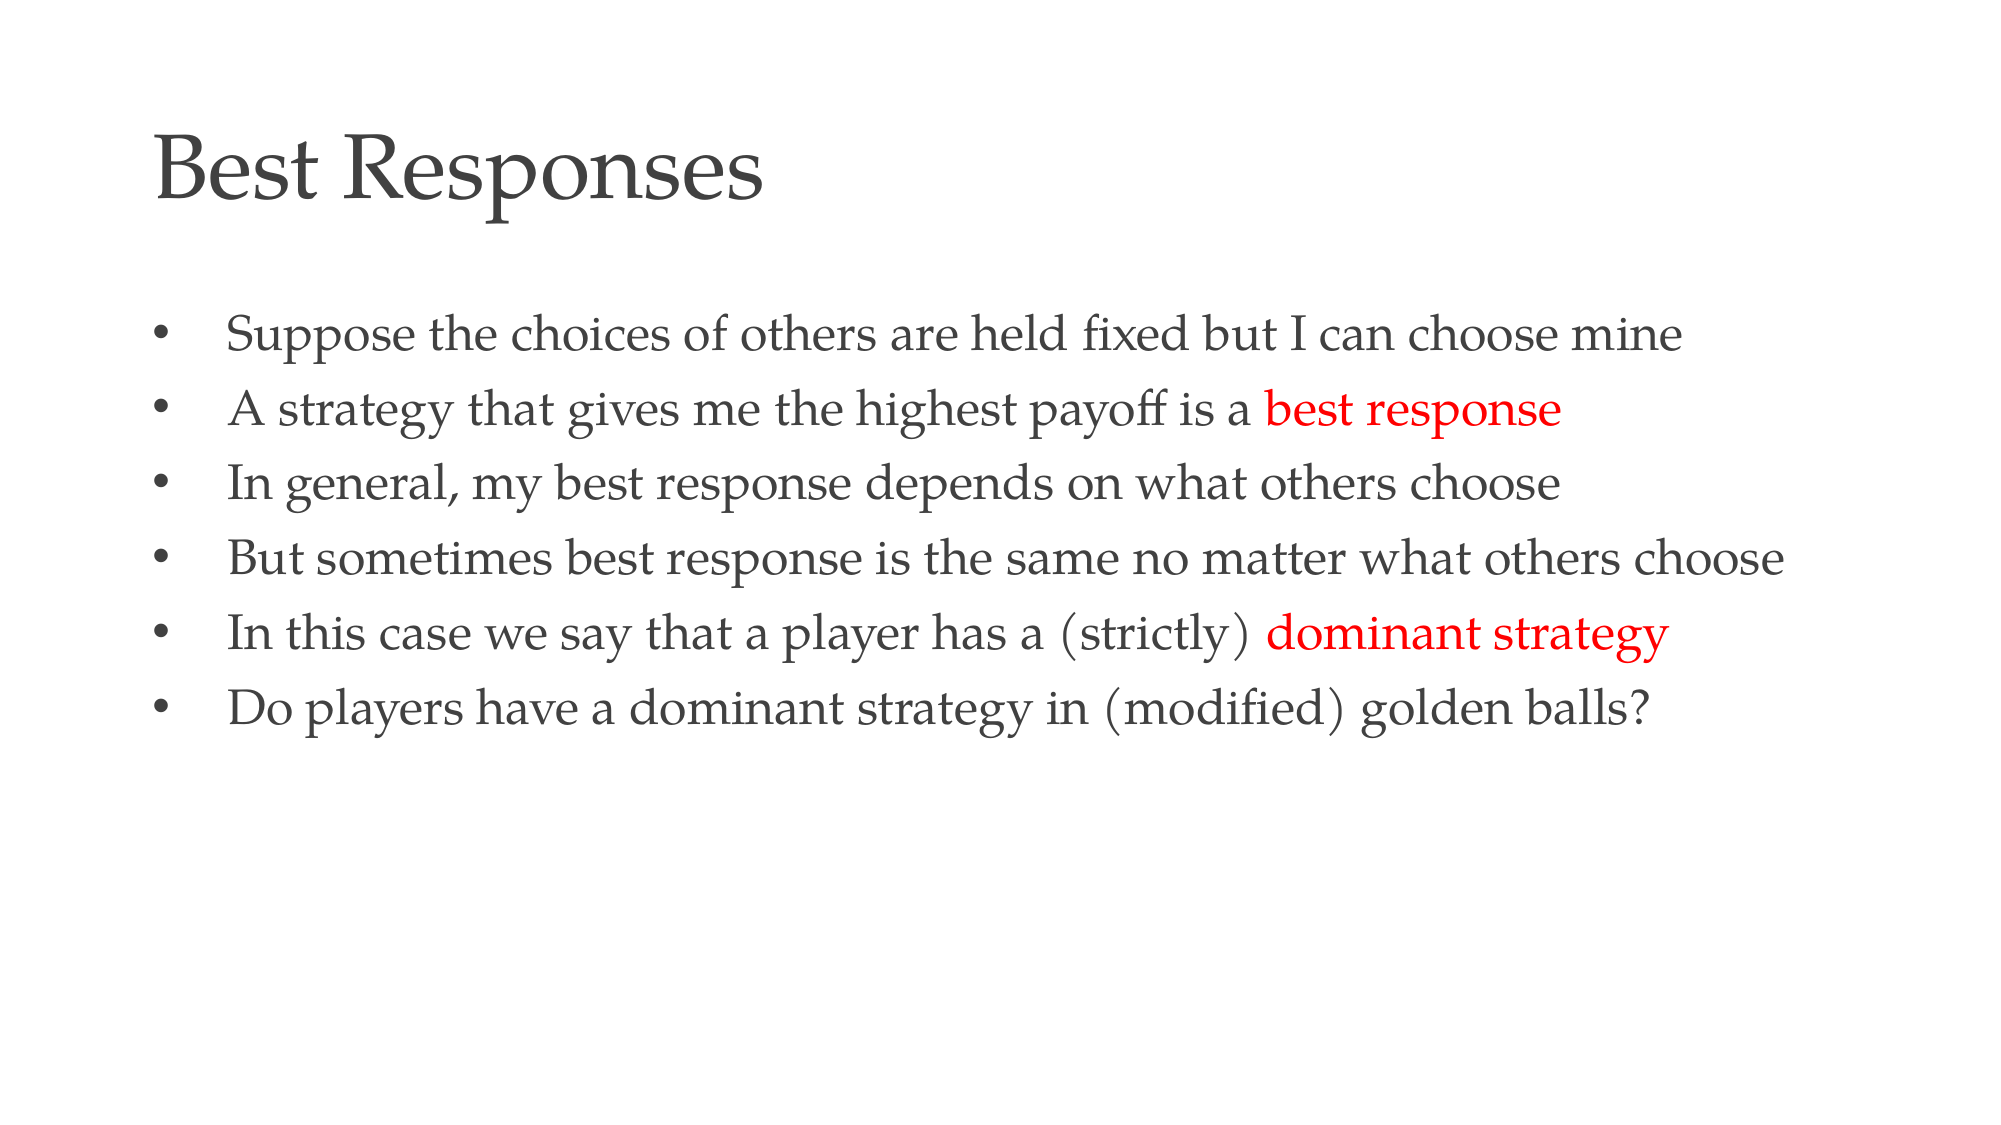

# Best Responses
Suppose the choices of others are held fixed but I can choose mine
A strategy that gives me the highest payoff is a best response
In general, my best response depends on what others choose
But sometimes best response is the same no matter what others choose
In this case we say that a player has a (strictly) dominant strategy
Do players have a dominant strategy in (modified) golden balls?